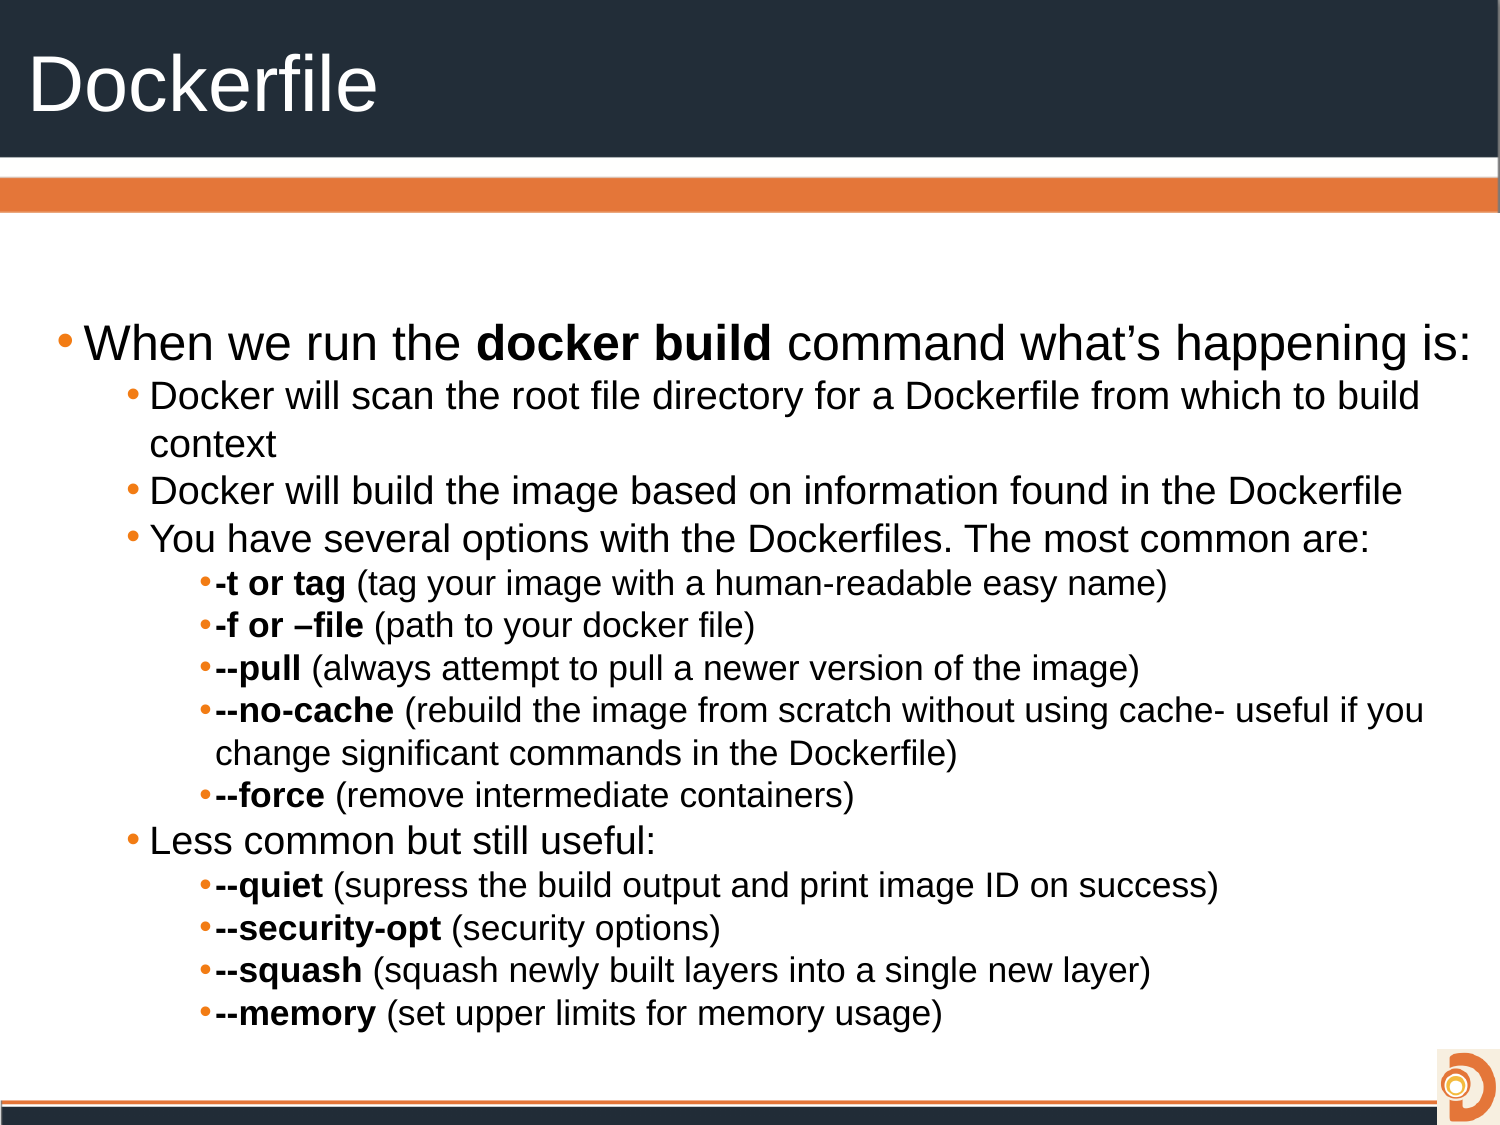

# Dockerfile

When we run the docker build command what’s happening is:
Docker will scan the root file directory for a Dockerfile from which to build context
Docker will build the image based on information found in the Dockerfile
You have several options with the Dockerfiles. The most common are:
-t or tag (tag your image with a human-readable easy name)
-f or –file (path to your docker file)
--pull (always attempt to pull a newer version of the image)
--no-cache (rebuild the image from scratch without using cache- useful if you change significant commands in the Dockerfile)
--force (remove intermediate containers)
Less common but still useful:
--quiet (supress the build output and print image ID on success)
--security-opt (security options)
--squash (squash newly built layers into a single new layer)
--memory (set upper limits for memory usage)